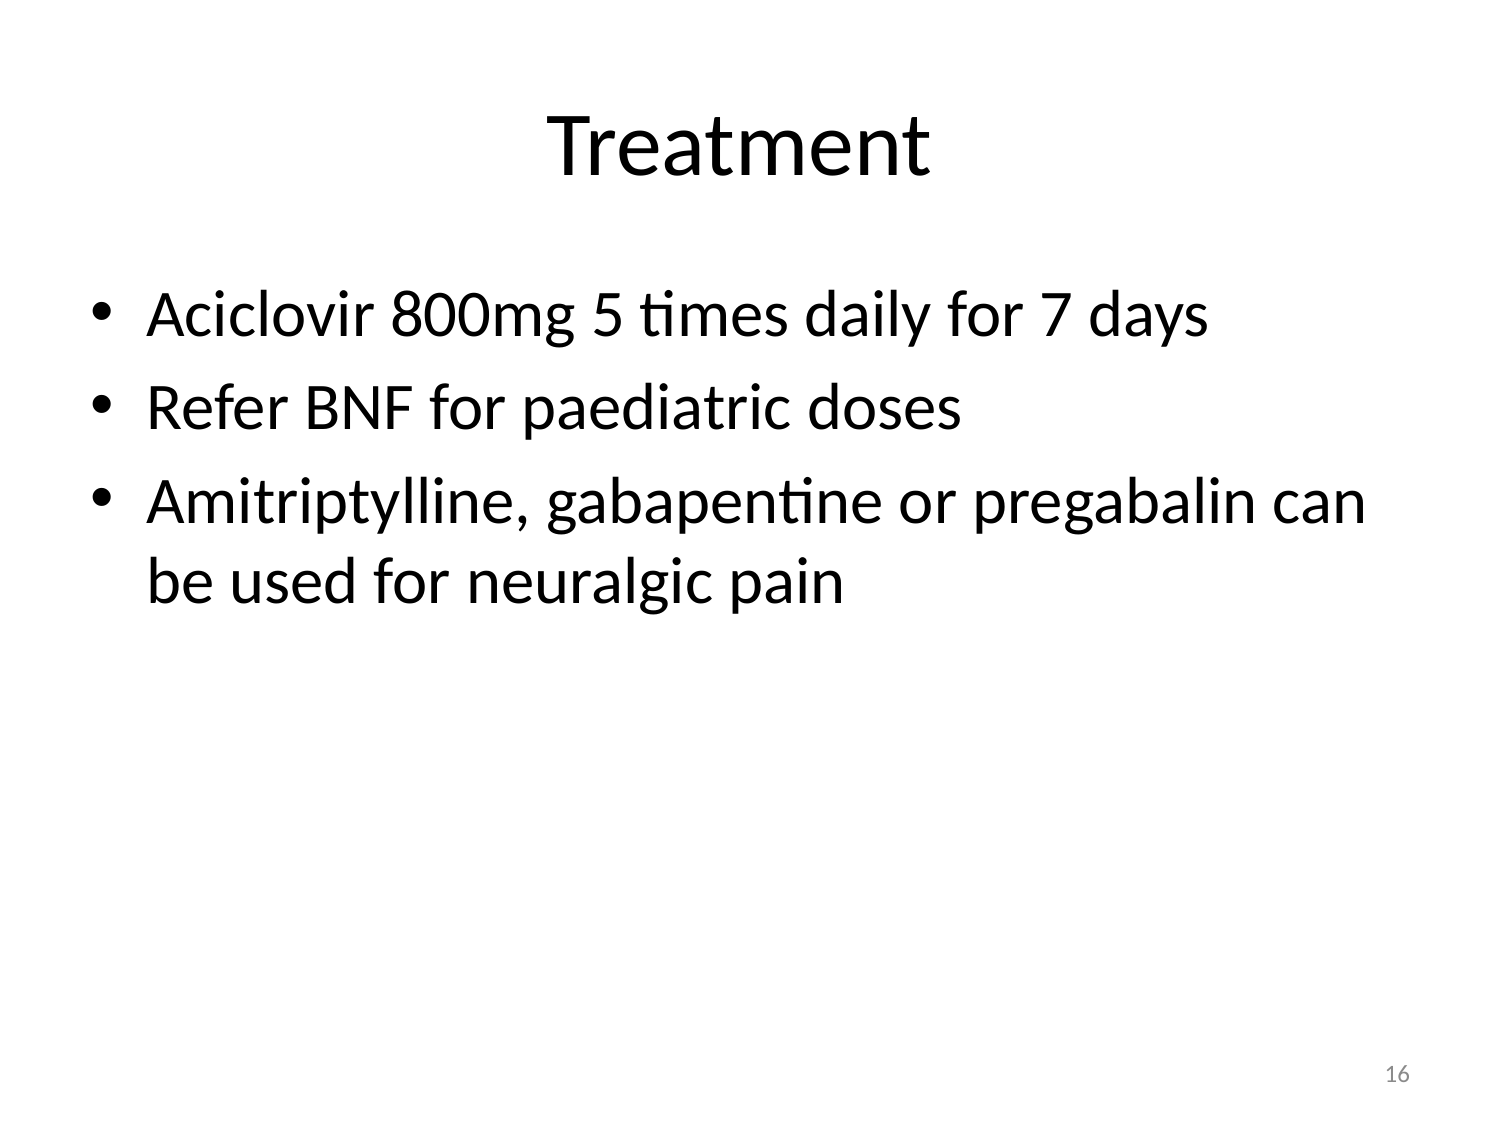

# Treatment
Aciclovir 800mg 5 times daily for 7 days
Refer BNF for paediatric doses
Amitriptylline, gabapentine or pregabalin can be used for neuralgic pain
16